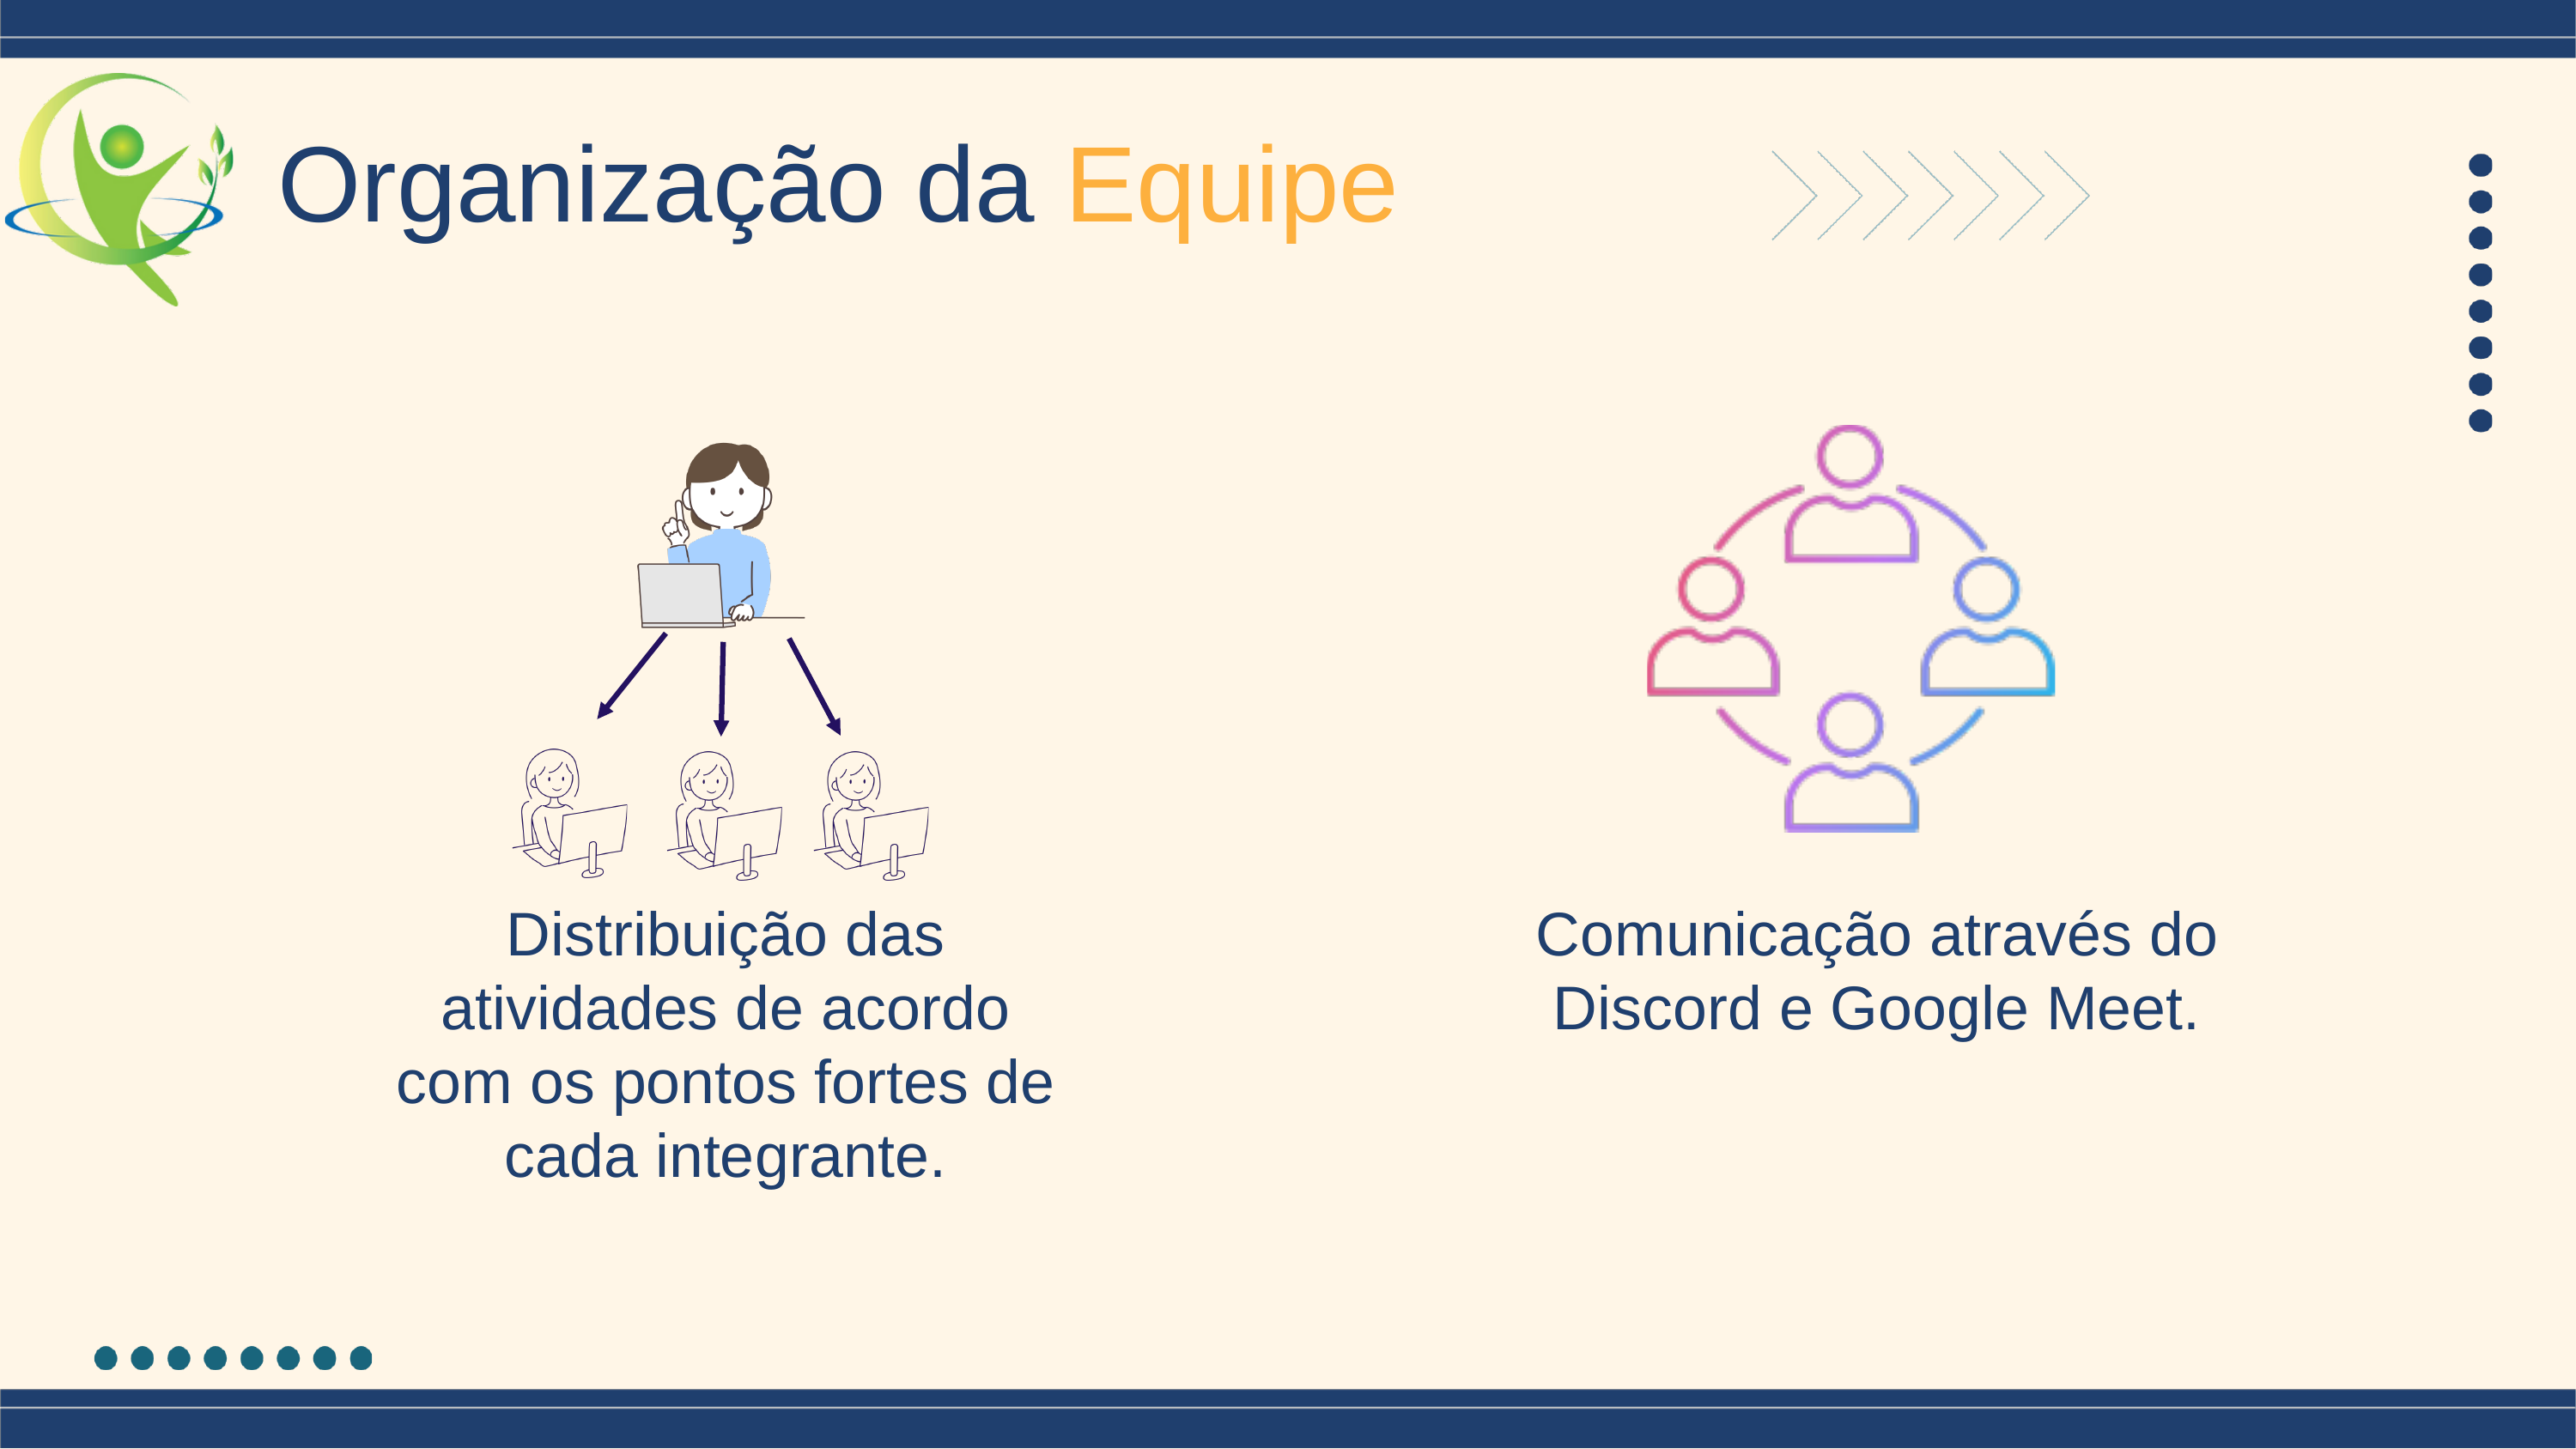

Organização da Equipe

Distribuição das atividades de acordo com os pontos fortes de cada integrante.
Comunicação através do Discord e Google Meet.